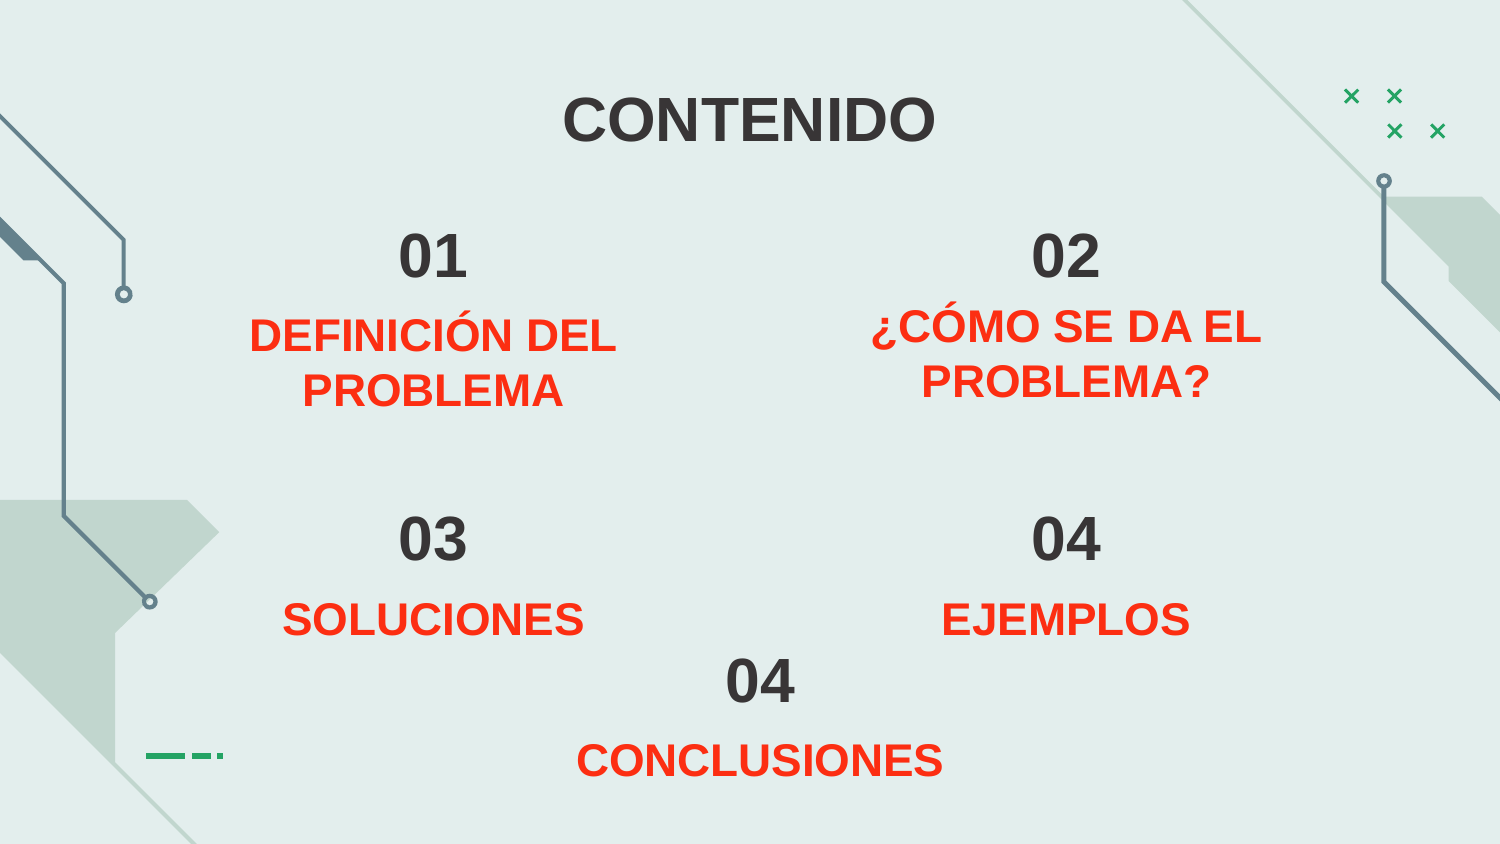

CONTENIDO
# 01
02
DEFINICIÓN DEL PROBLEMA
¿CÓMO SE DA EL PROBLEMA?
03
04
SOLUCIONES
EJEMPLOS
04
CONCLUSIONES